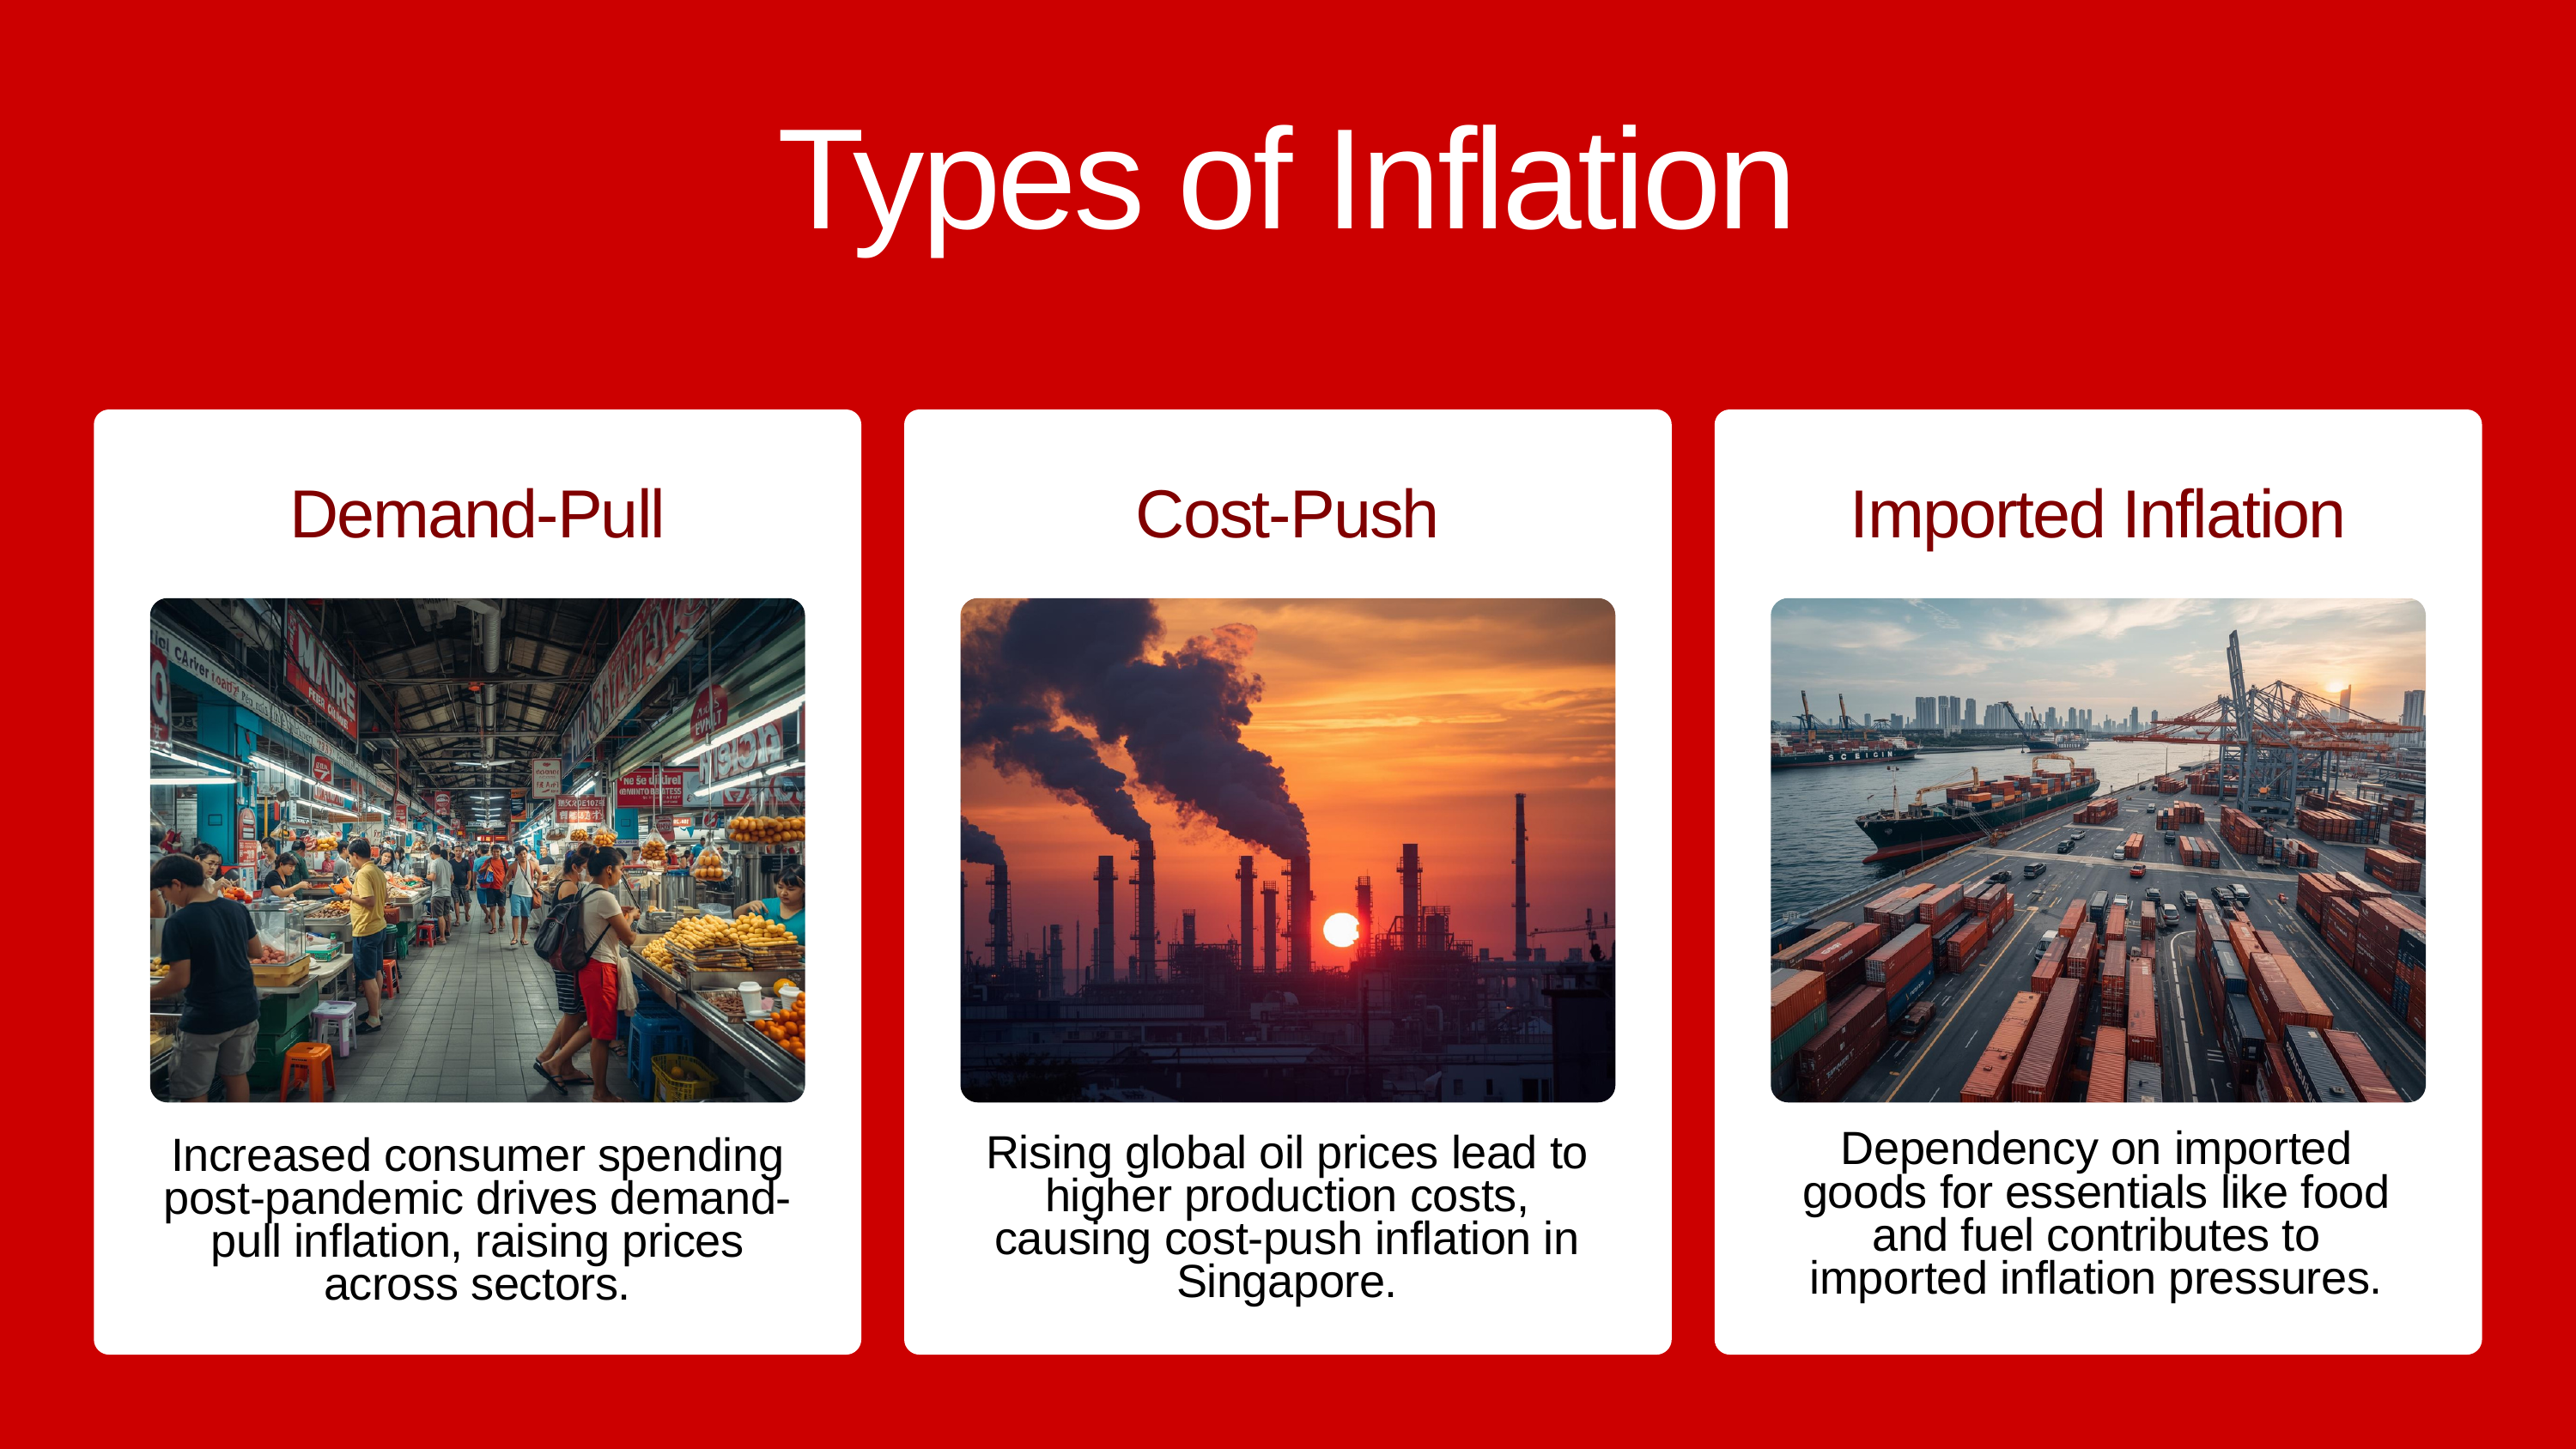

Types of Inflation

Demand-Pull
Cost-Push
Imported Inflation

Dependency on imported goods for essentials like food and fuel contributes to imported inflation pressures.
Rising global oil prices lead to higher production costs, causing cost-push inflation in Singapore.
Increased consumer spending post-pandemic drives demand-pull inflation, raising prices across sectors.